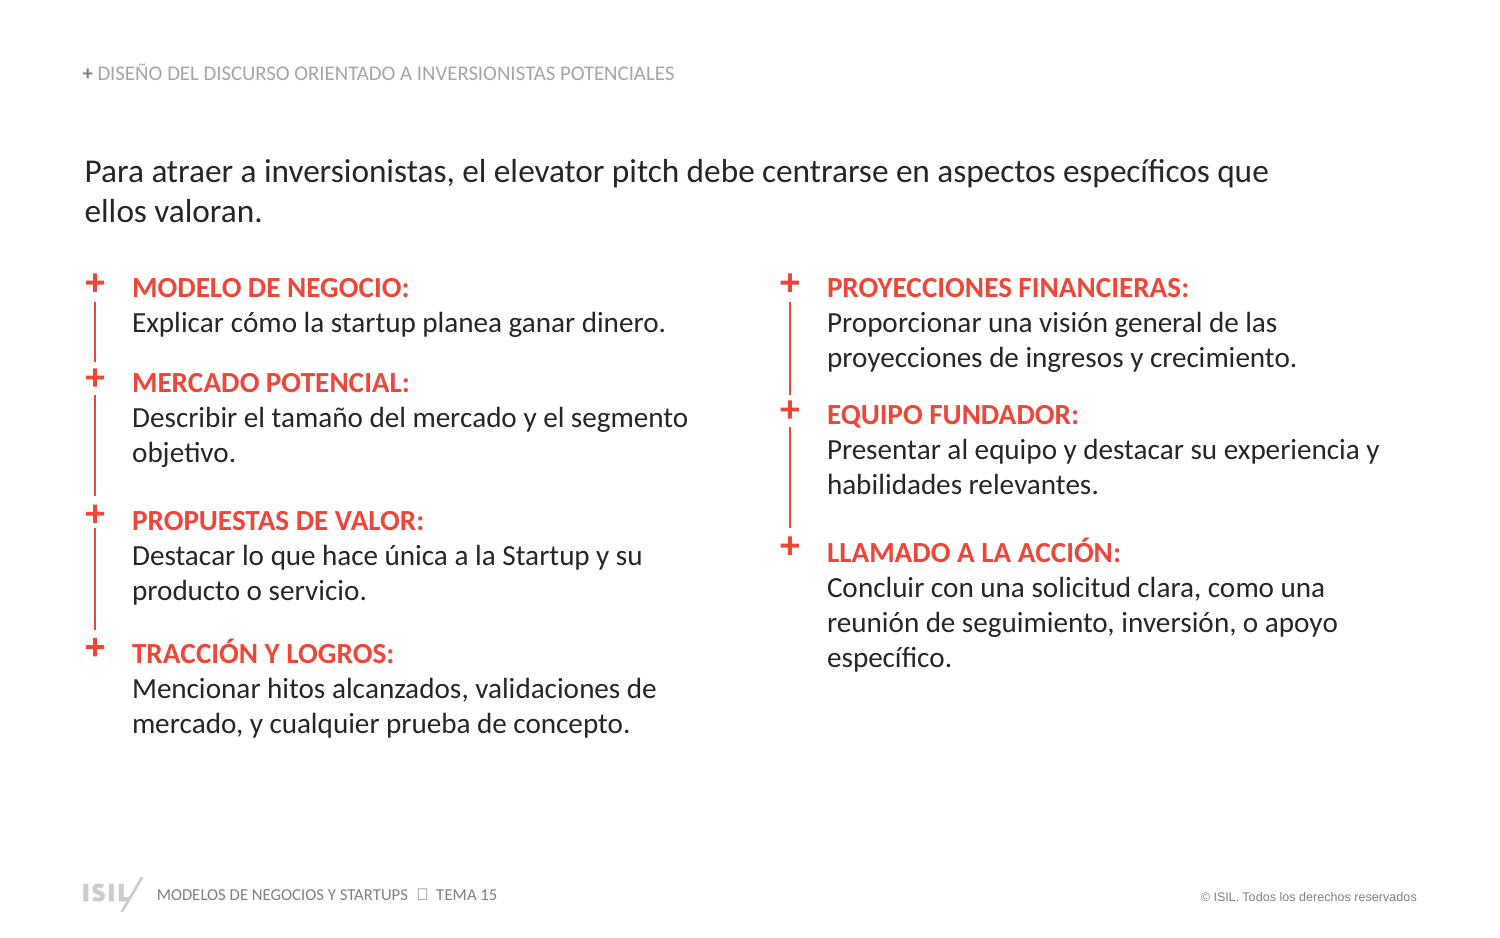

+ DISEÑO DEL DISCURSO ORIENTADO A INVERSIONISTAS POTENCIALES
Para atraer a inversionistas, el elevator pitch debe centrarse en aspectos específicos que
ellos valoran.
MODELO DE NEGOCIO:
Explicar cómo la startup planea ganar dinero.
PROYECCIONES FINANCIERAS:
Proporcionar una visión general de las proyecciones de ingresos y crecimiento.

MERCADO POTENCIAL:
Describir el tamaño del mercado y el segmento objetivo.

EQUIPO FUNDADOR:
Presentar al equipo y destacar su experiencia y habilidades relevantes.

PROPUESTAS DE VALOR:
Destacar lo que hace única a la Startup y su producto o servicio.

LLAMADO A LA ACCIÓN:
Concluir con una solicitud clara, como una reunión de seguimiento, inversión, o apoyo específico.

TRACCIÓN Y LOGROS:
Mencionar hitos alcanzados, validaciones de mercado, y cualquier prueba de concepto.